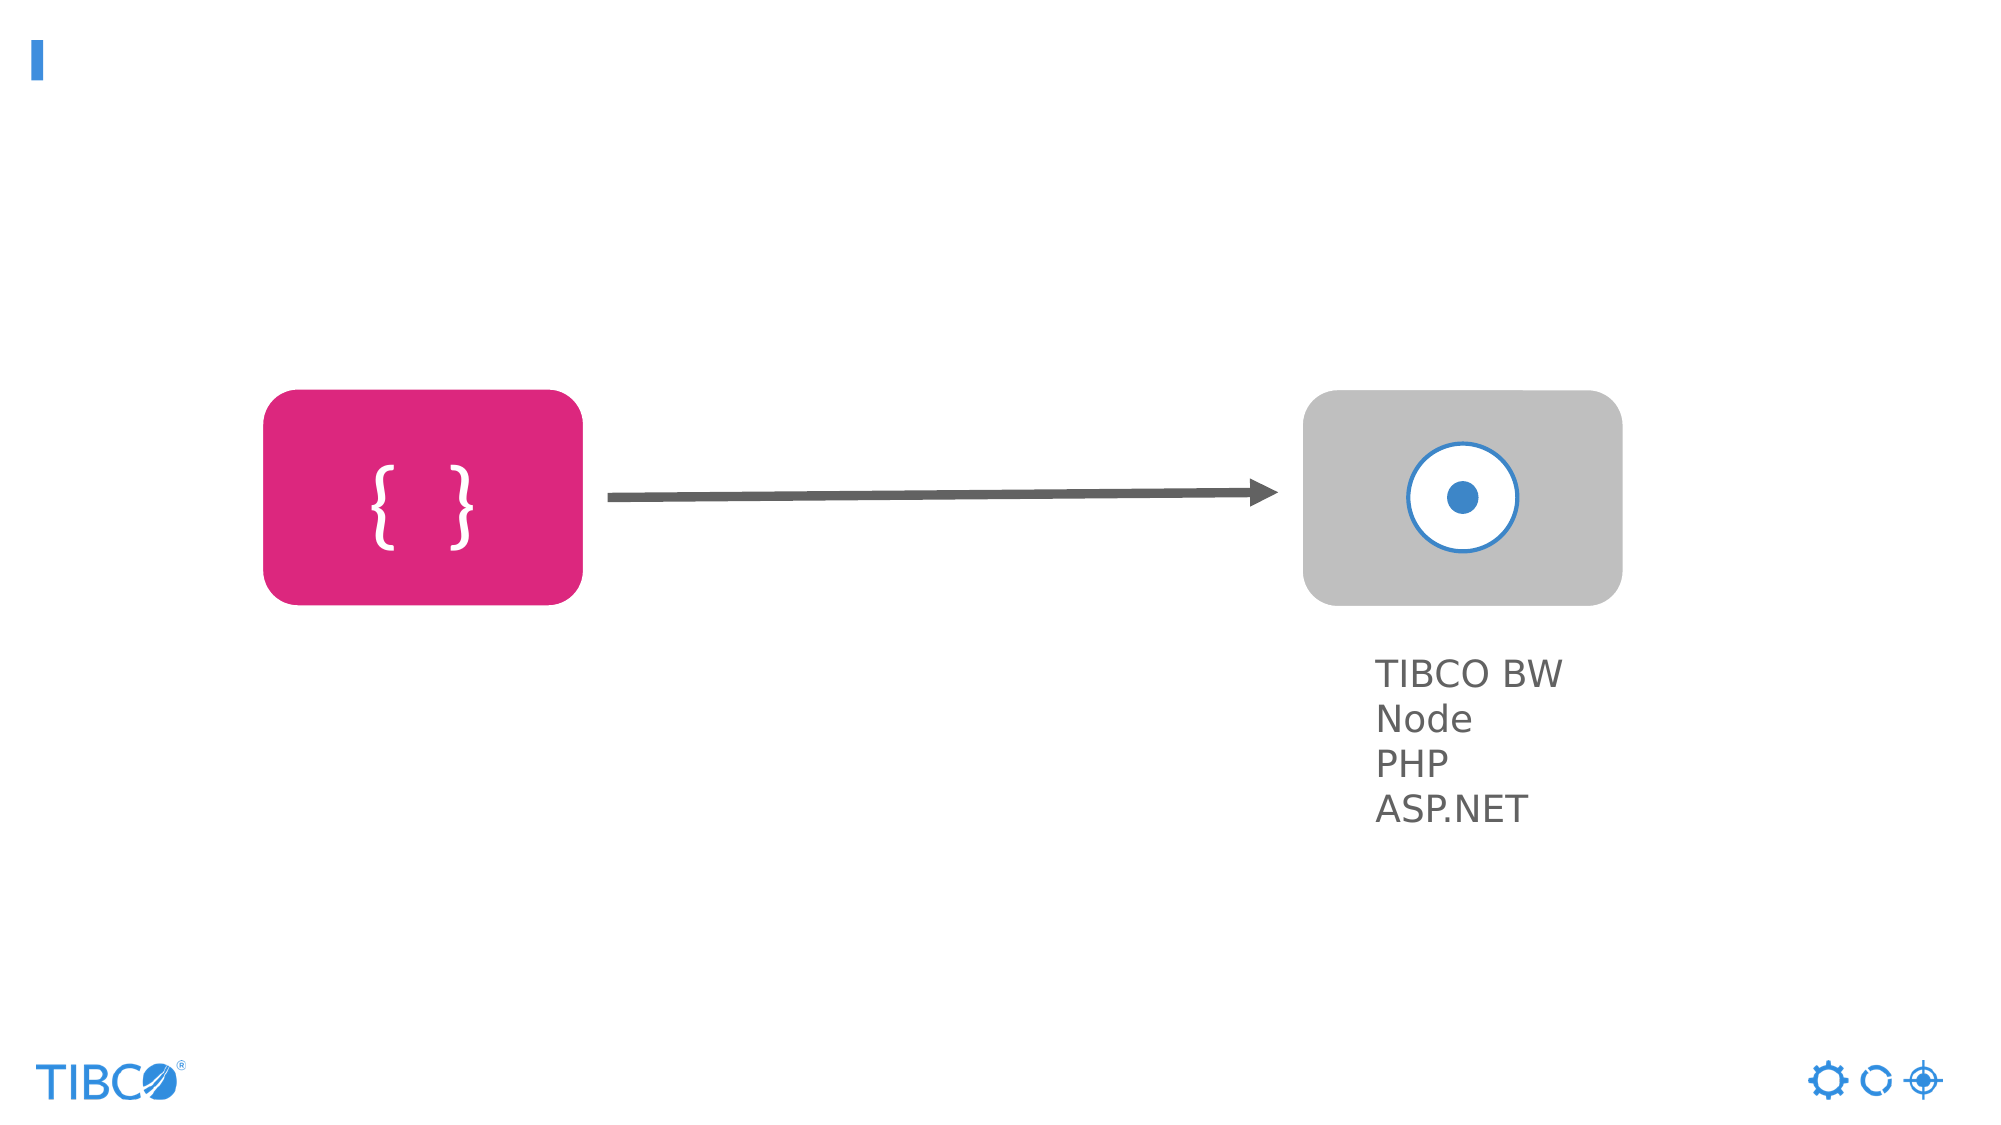

#
{  }

TIBCO BW
Node
PHP
ASP.NET